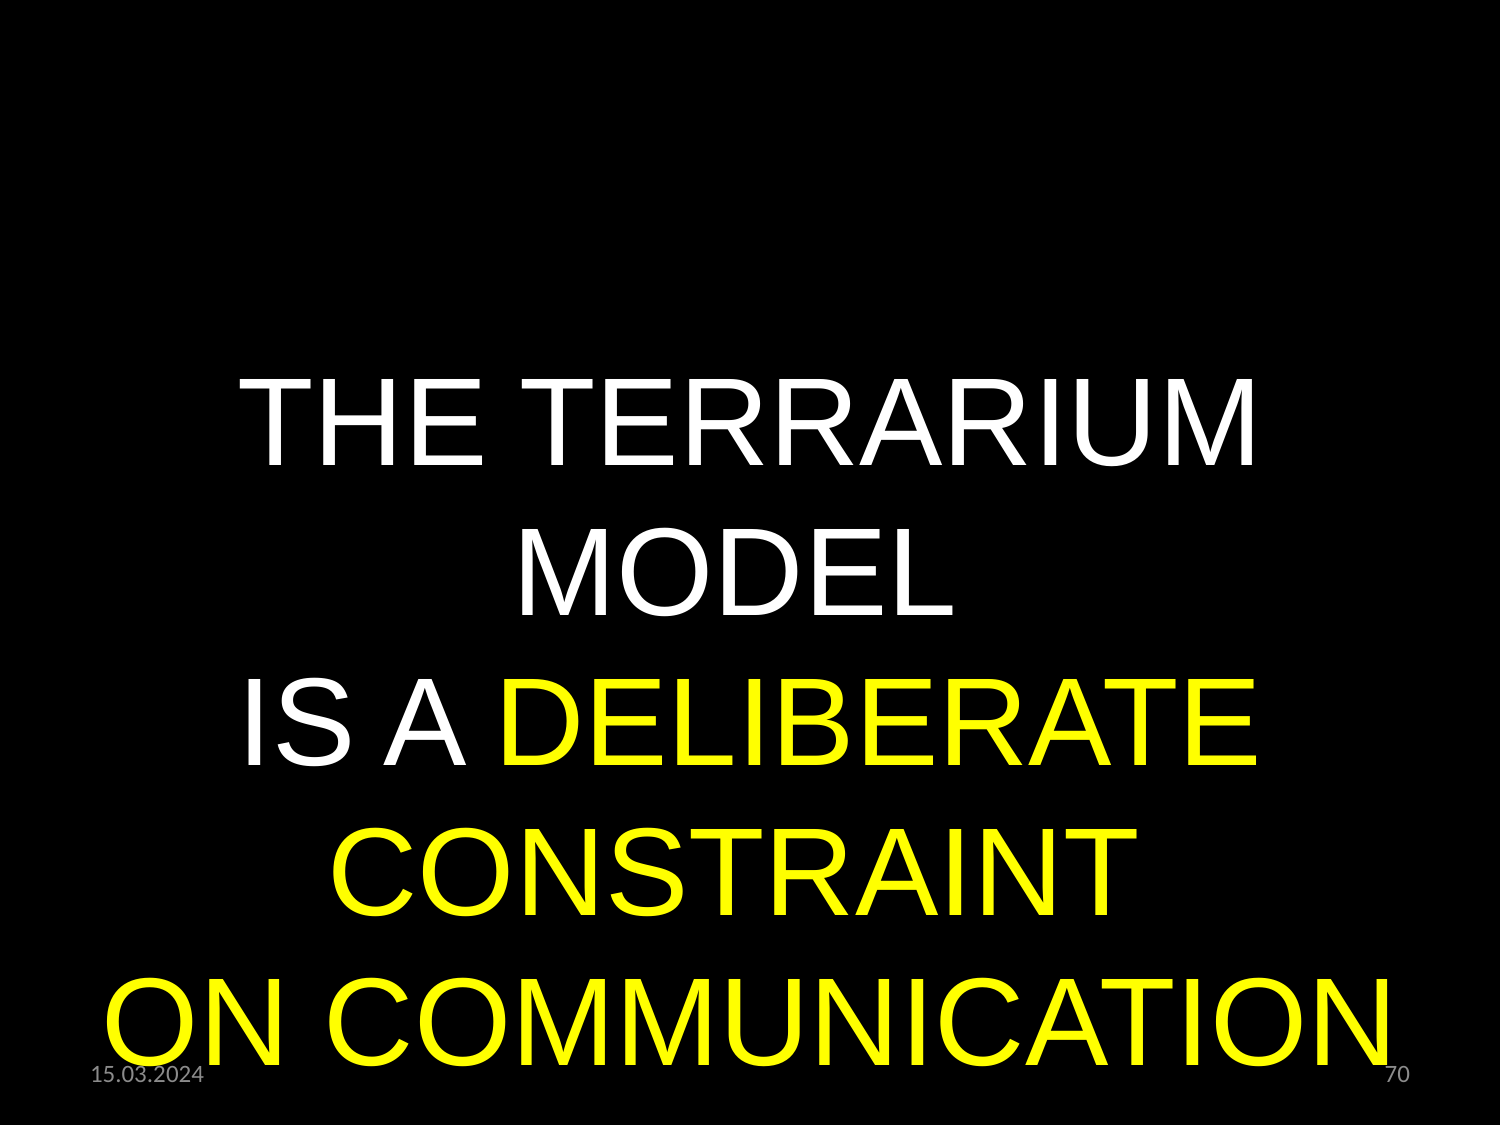

THE TERRARIUM MODEL
IS A DELIBERATE CONSTRAINT
ON COMMUNICATION
15.03.2024
70